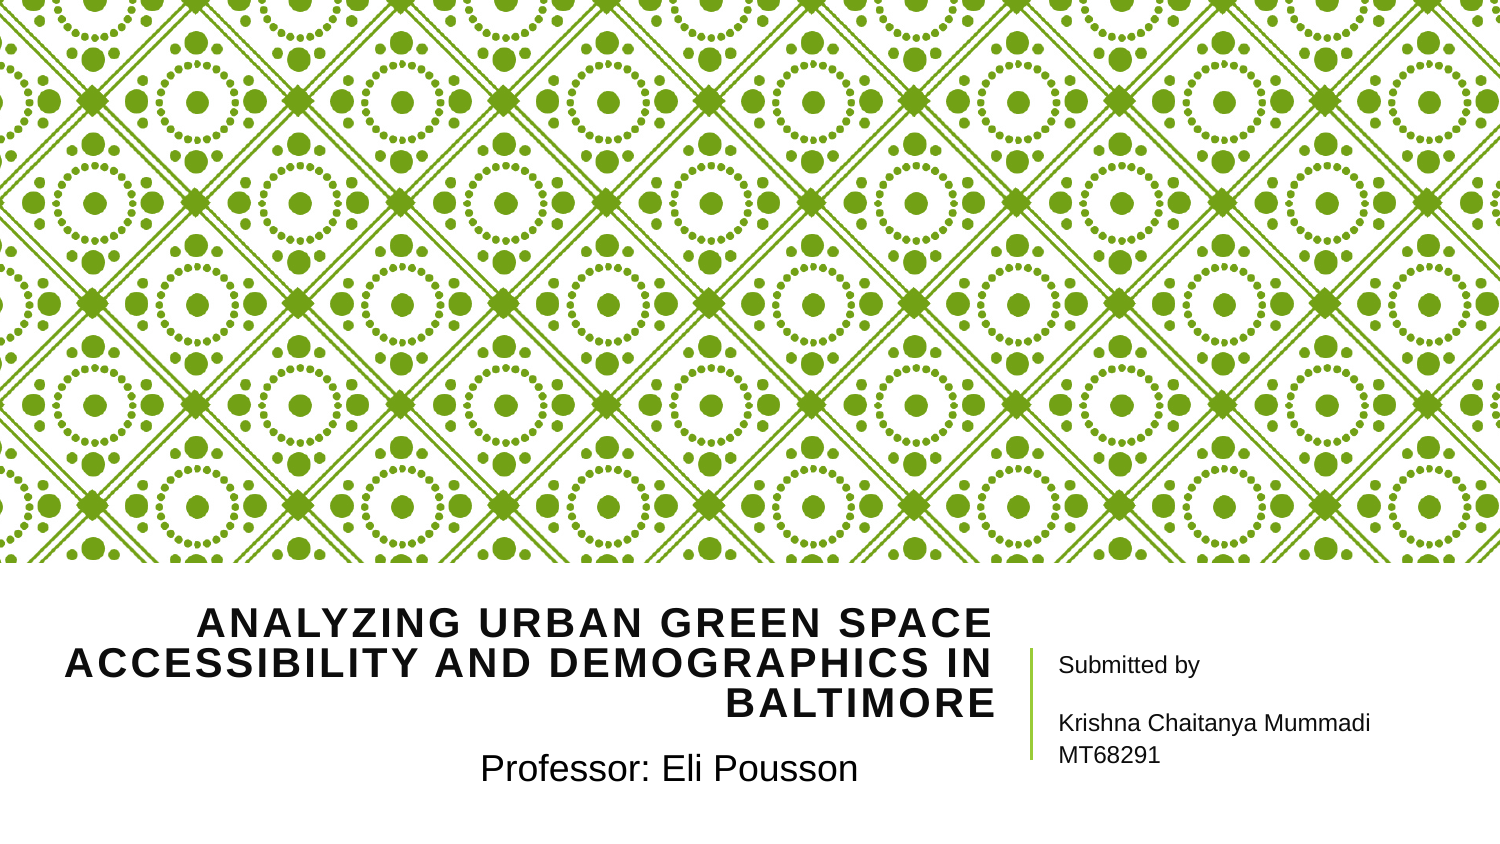

# Analyzing Urban Green Space Accessibility and Demographics in Baltimore
Submitted by
Krishna Chaitanya Mummadi
MT68291
Professor: Eli Pousson